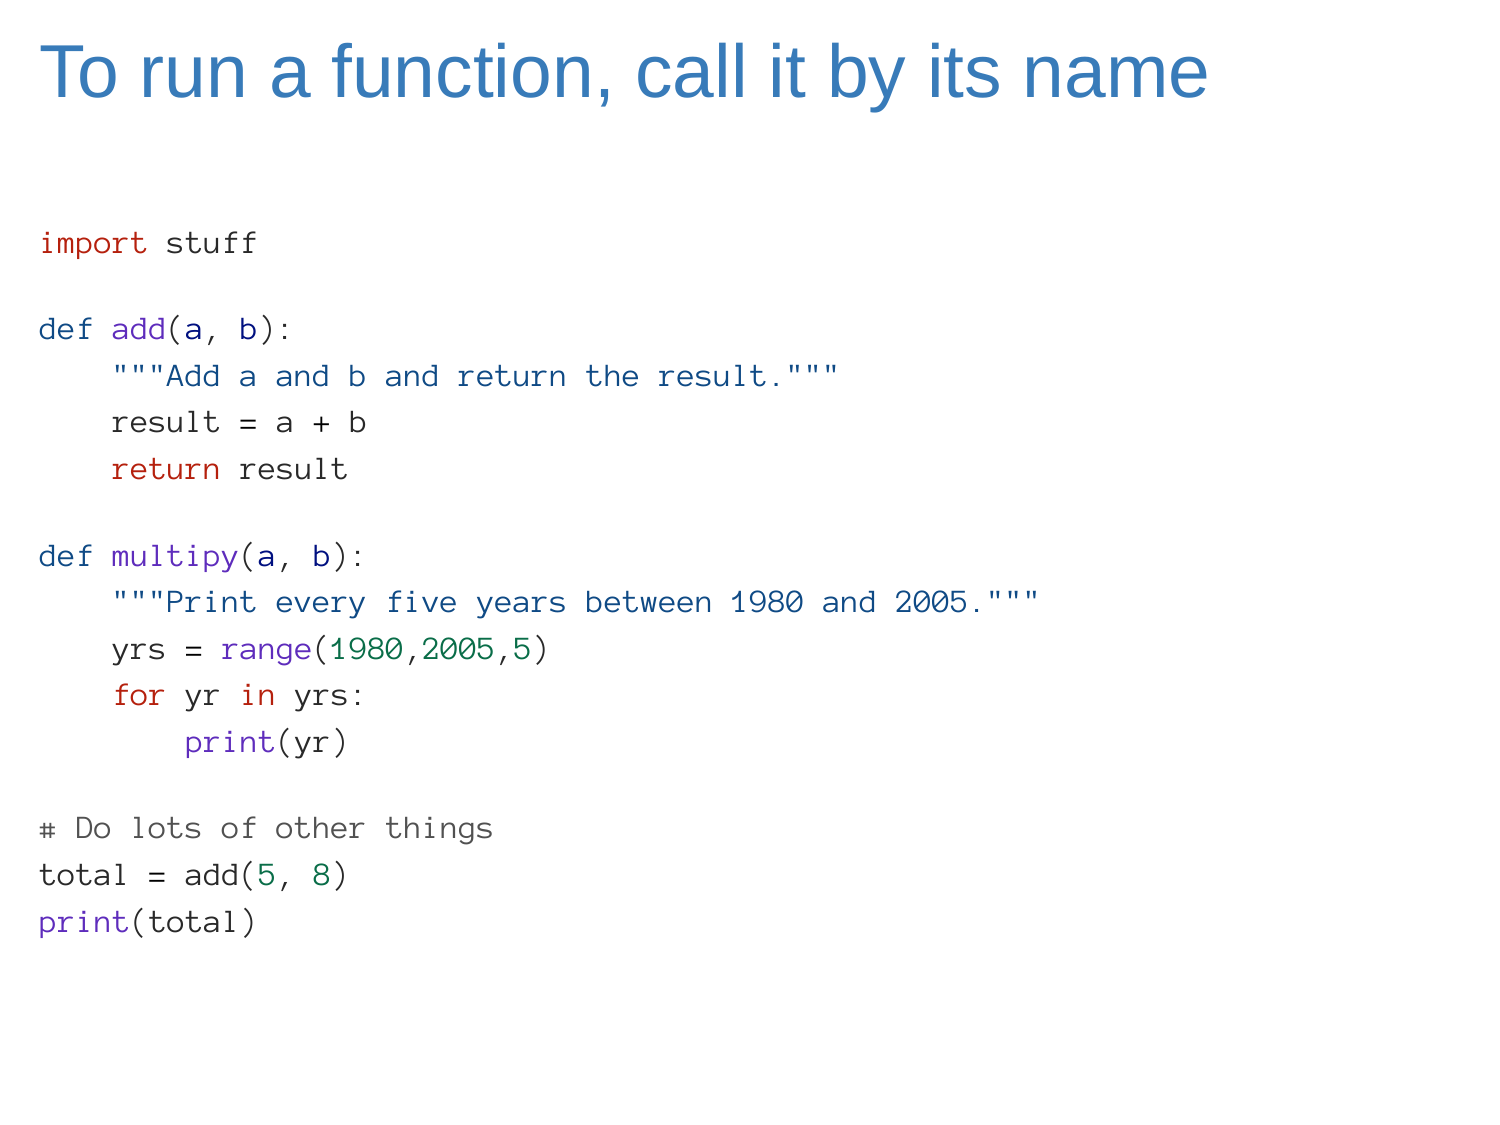

# To run a function, call it by its name
import stuff
def add(a, b):
    """Add a and b and return the result."""
    result = a + b
    return result
def multipy(a, b):
    """Print every five years between 1980 and 2005."""
    yrs = range(1980,2005,5)
    for yr in yrs:
        print(yr)
# Do lots of other things
total = add(5, 8)
print(total)